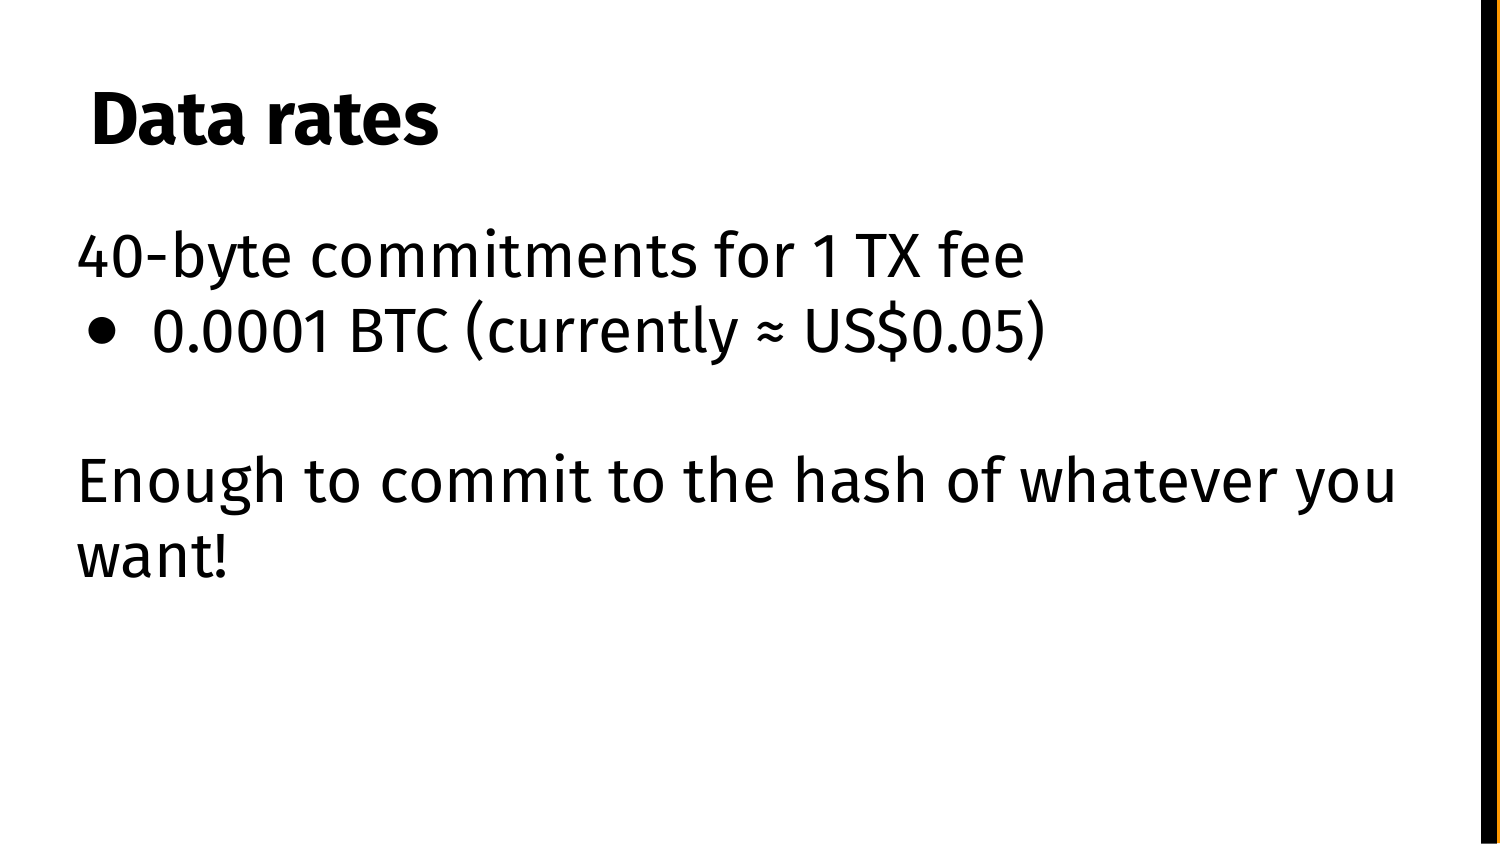

# Data rates
40-byte commitments for 1 TX fee
0.0001 BTC (currently ≈ US$0.05)

Enough to commit to the hash of whatever you want!